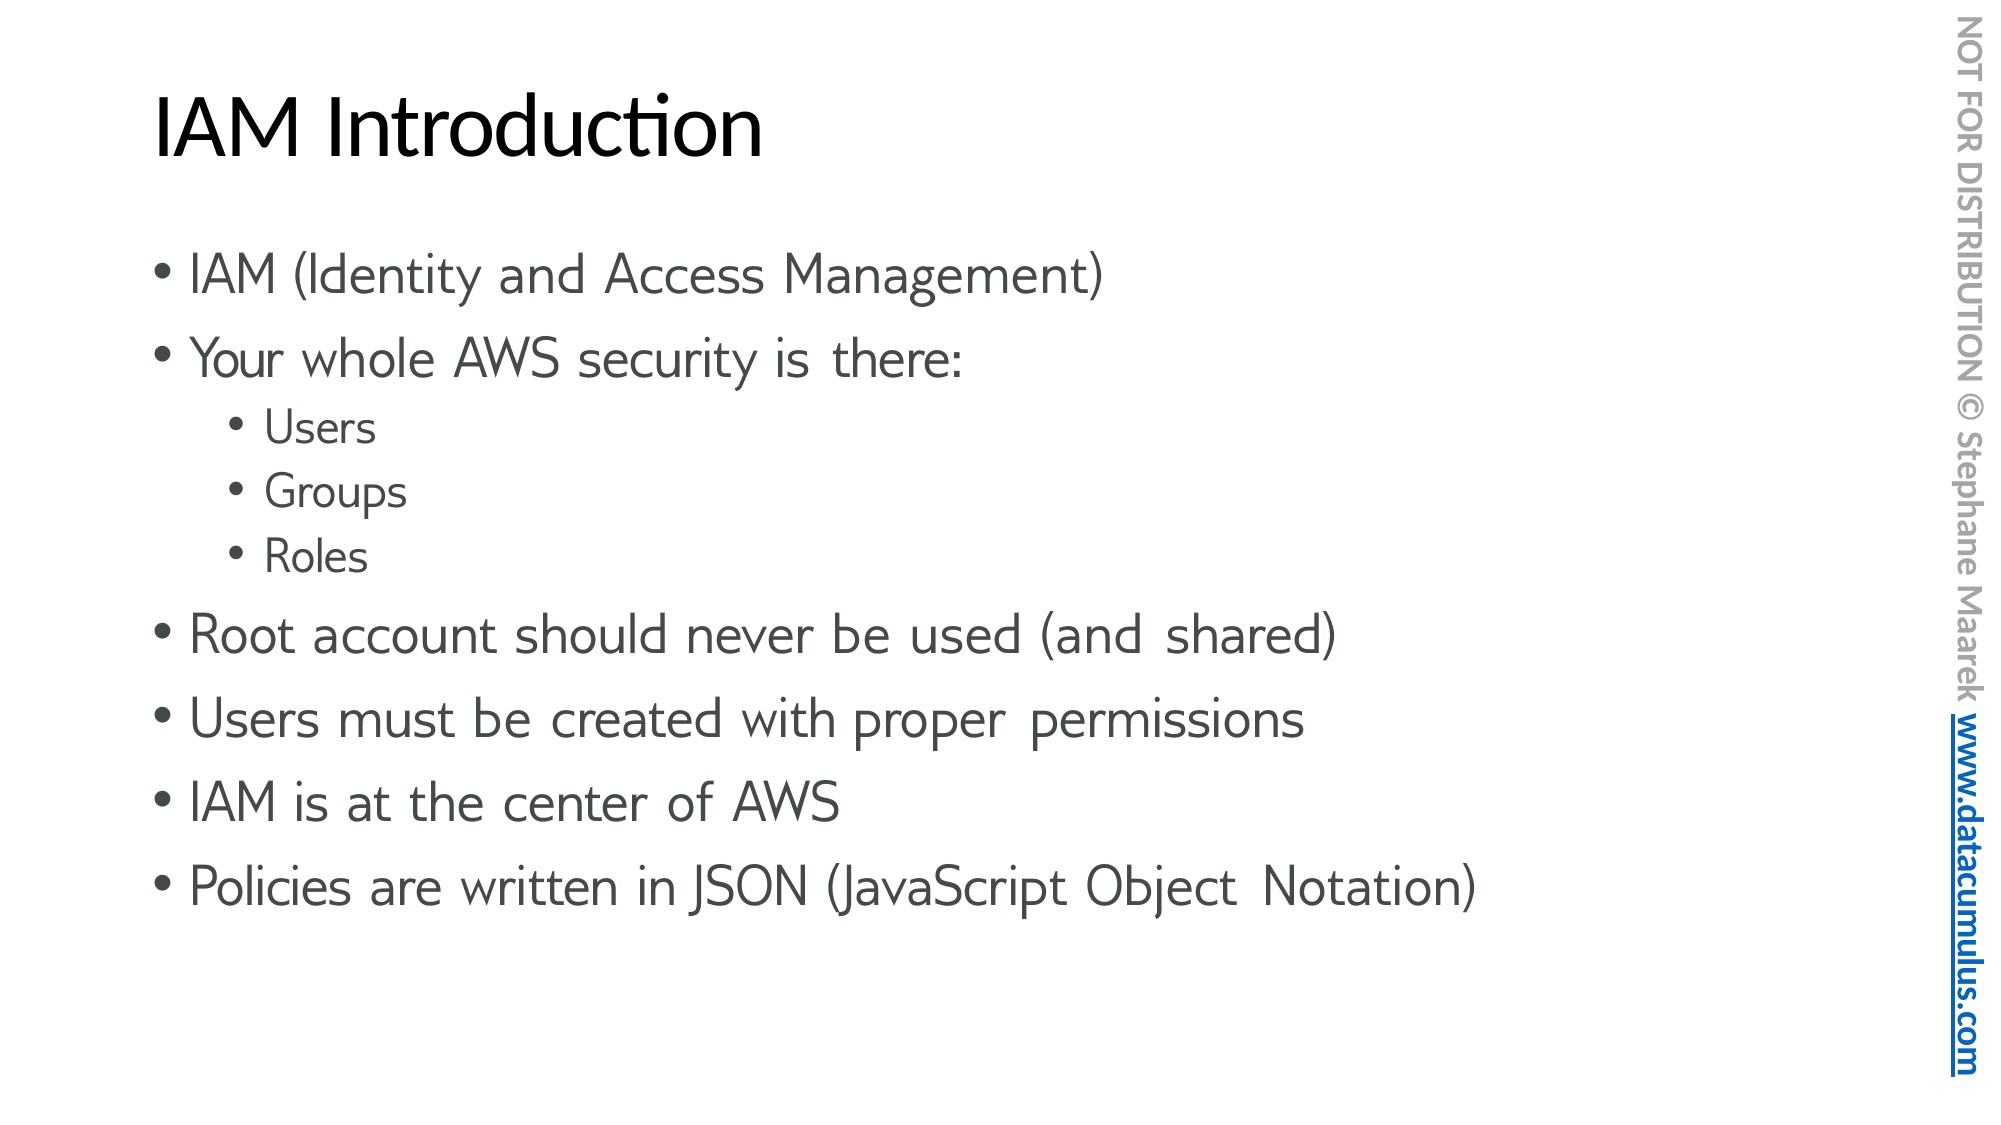

NOT FOR DISTRIBUTION © Stephane Maarek www.datacumulus.com
# IAM Introduction
IAM (Identity and Access Management)
Your whole AWS security is there:
Users
Groups
Roles
Root account should never be used (and shared)
Users must be created with proper permissions
IAM is at the center of AWS
Policies are written in JSON (JavaScript Object Notation)
© Stephane Maarek